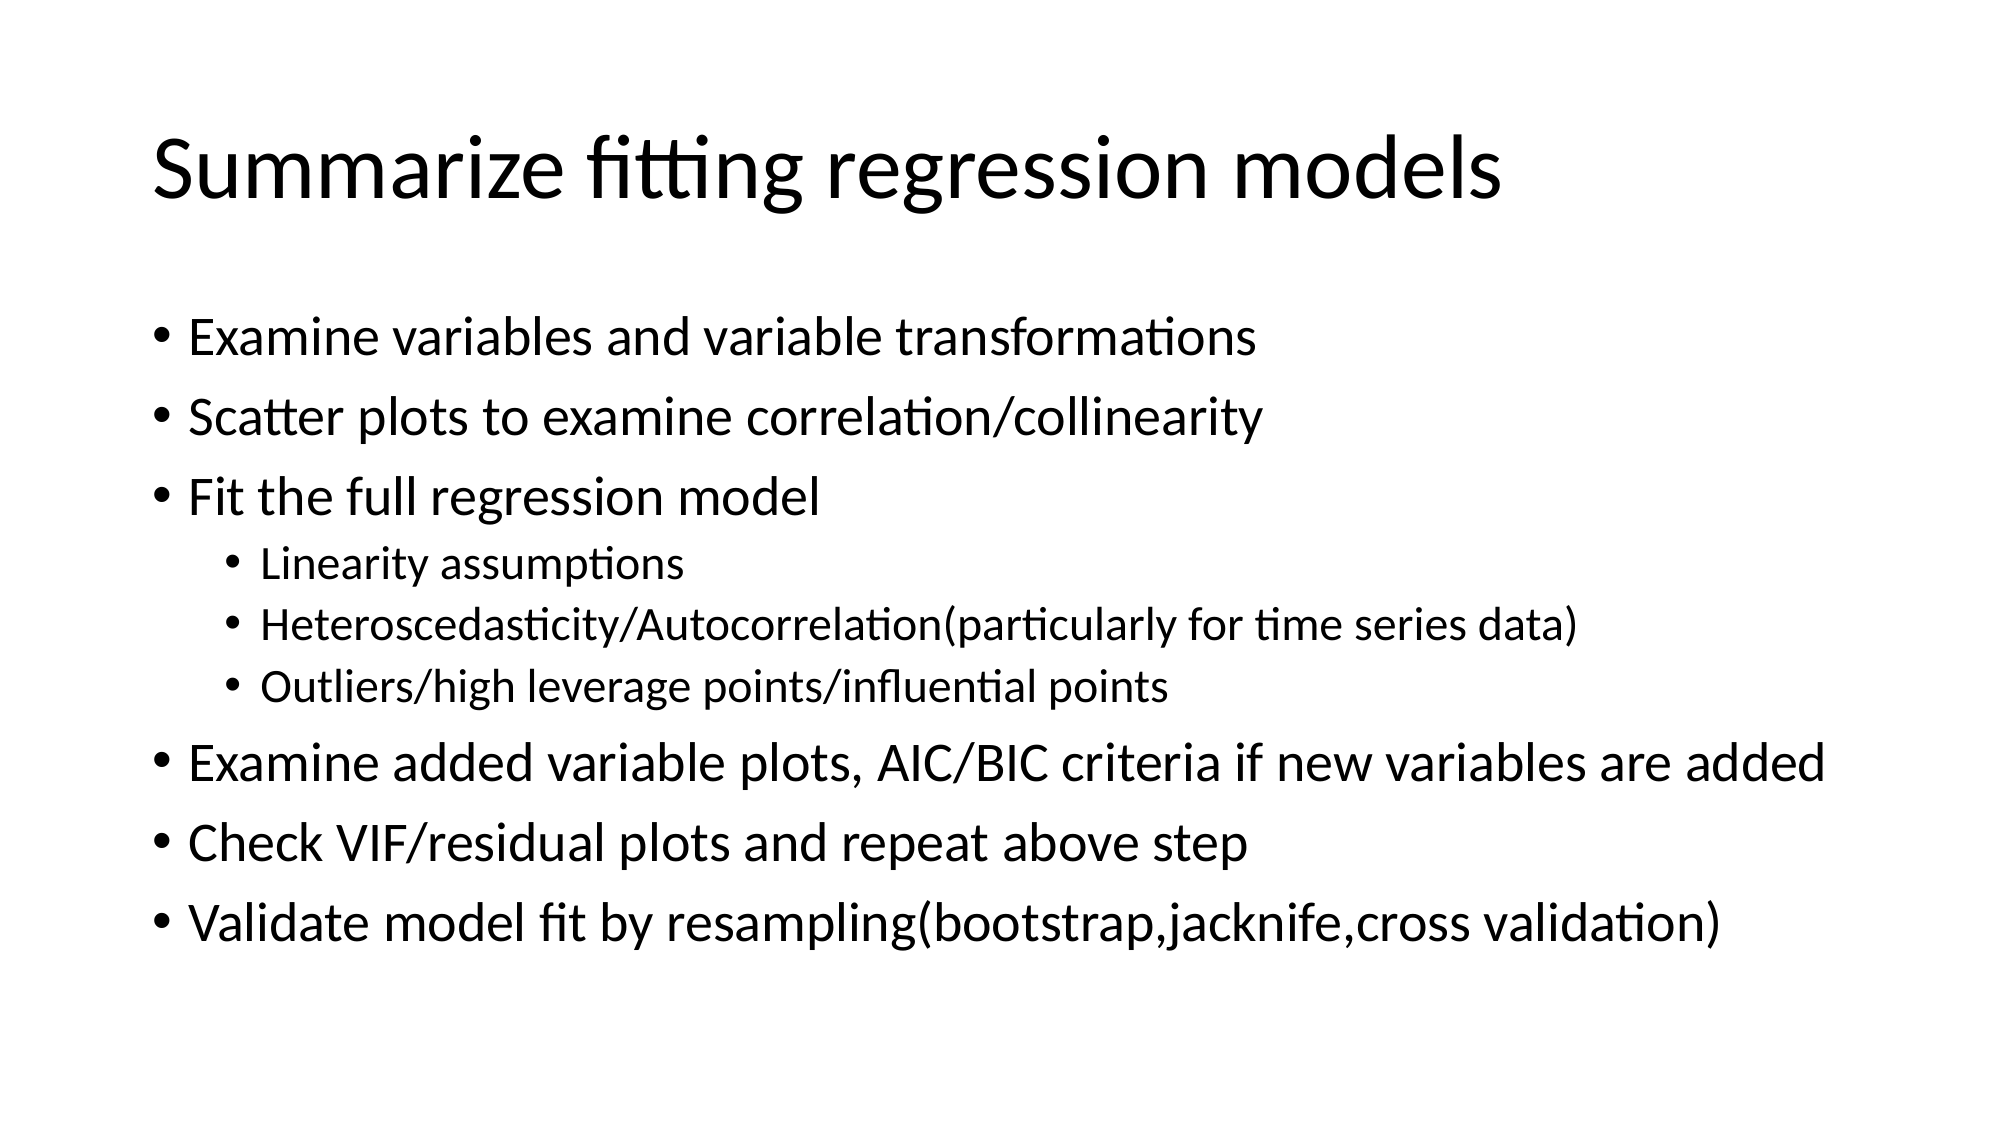

# Summarize fitting regression models
Examine variables and variable transformations
Scatter plots to examine correlation/collinearity
Fit the full regression model
Linearity assumptions
Heteroscedasticity/Autocorrelation(particularly for time series data)
Outliers/high leverage points/influential points
Examine added variable plots, AIC/BIC criteria if new variables are added
Check VIF/residual plots and repeat above step
Validate model fit by resampling(bootstrap,jacknife,cross validation)